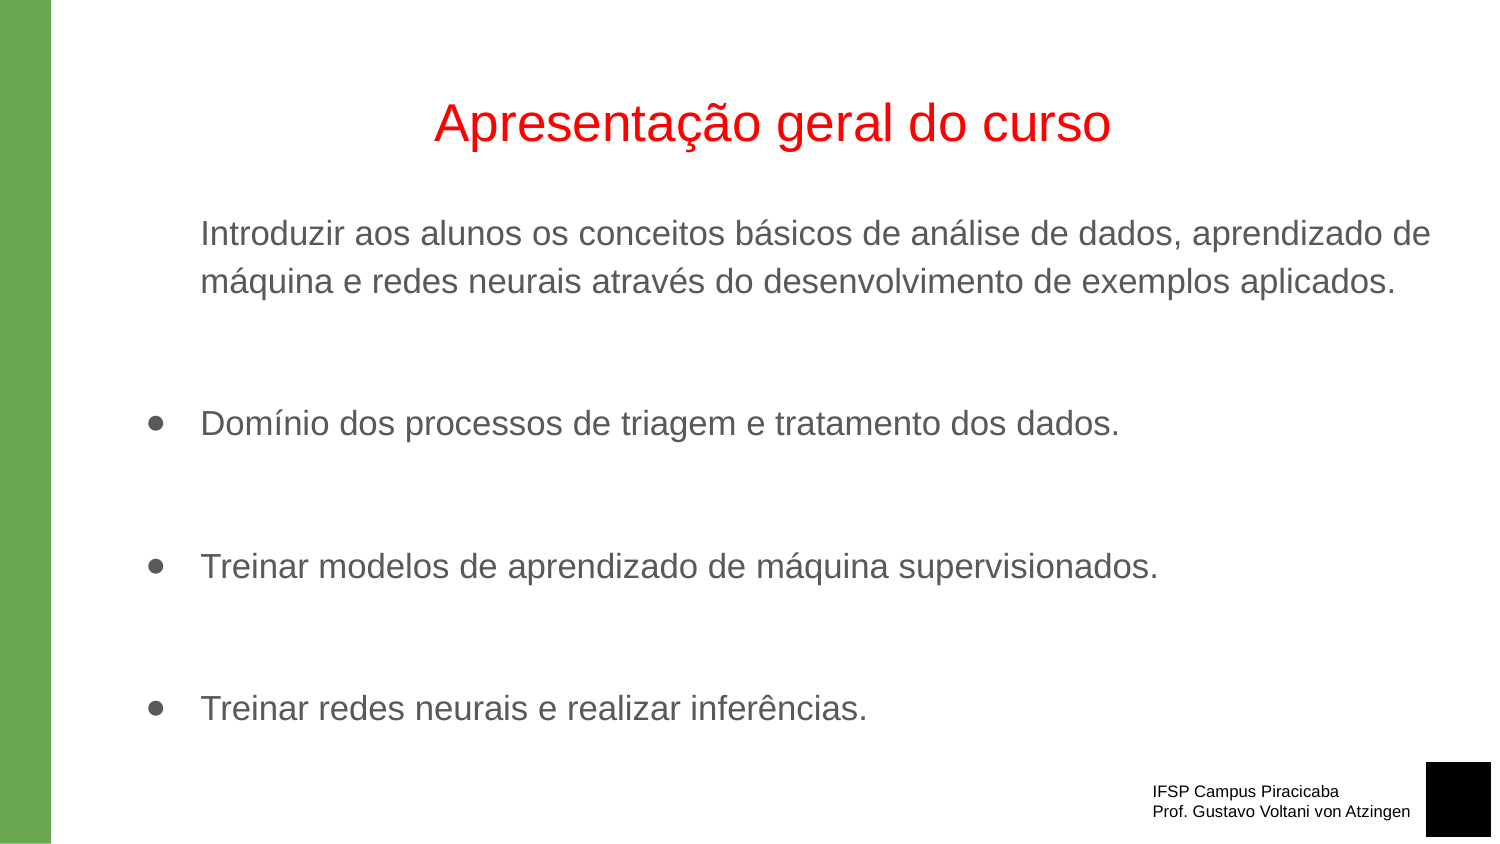

# Apresentação geral do curso
Introduzir aos alunos os conceitos básicos de análise de dados, aprendizado de máquina e redes neurais através do desenvolvimento de exemplos aplicados.

Domínio dos processos de triagem e tratamento dos dados.

Treinar modelos de aprendizado de máquina supervisionados.

Treinar redes neurais e realizar inferências.